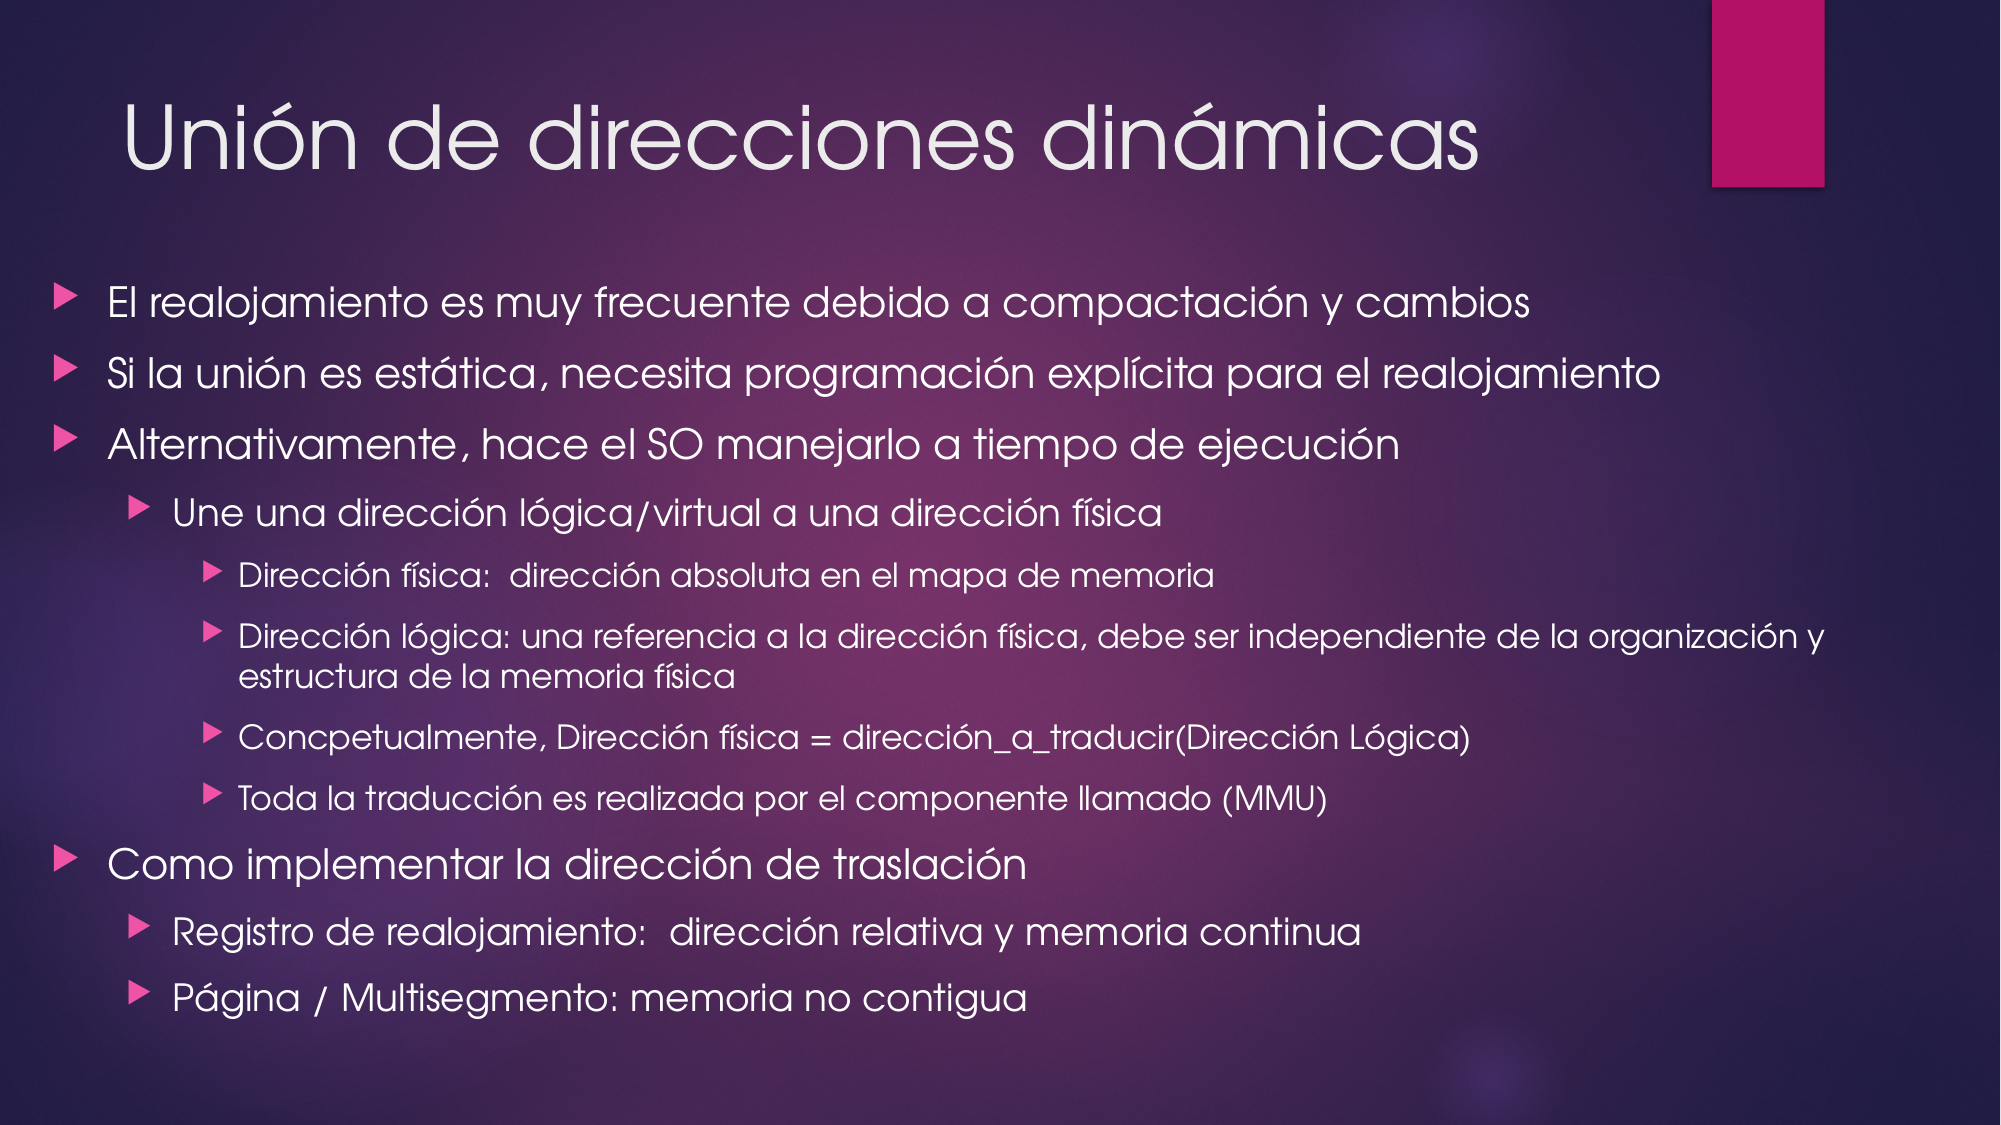

# Unión de direcciones dinámicas
El realojamiento es muy frecuente debido a compactación y cambios
Si la unión es estática, necesita programación explícita para el realojamiento
Alternativamente, hace el SO manejarlo a tiempo de ejecución
Une una dirección lógica/virtual a una dirección física
Dirección física:  dirección absoluta en el mapa de memoria
Dirección lógica: una referencia a la dirección física, debe ser independiente de la organización y estructura de la memoria física
Concpetualmente, Dirección física = dirección_a_traducir(Dirección Lógica)
Toda la traducción es realizada por el componente llamado (MMU)
Como implementar la dirección de traslación
Registro de realojamiento:  dirección relativa y memoria continua
Página / Multisegmento: memoria no contigua